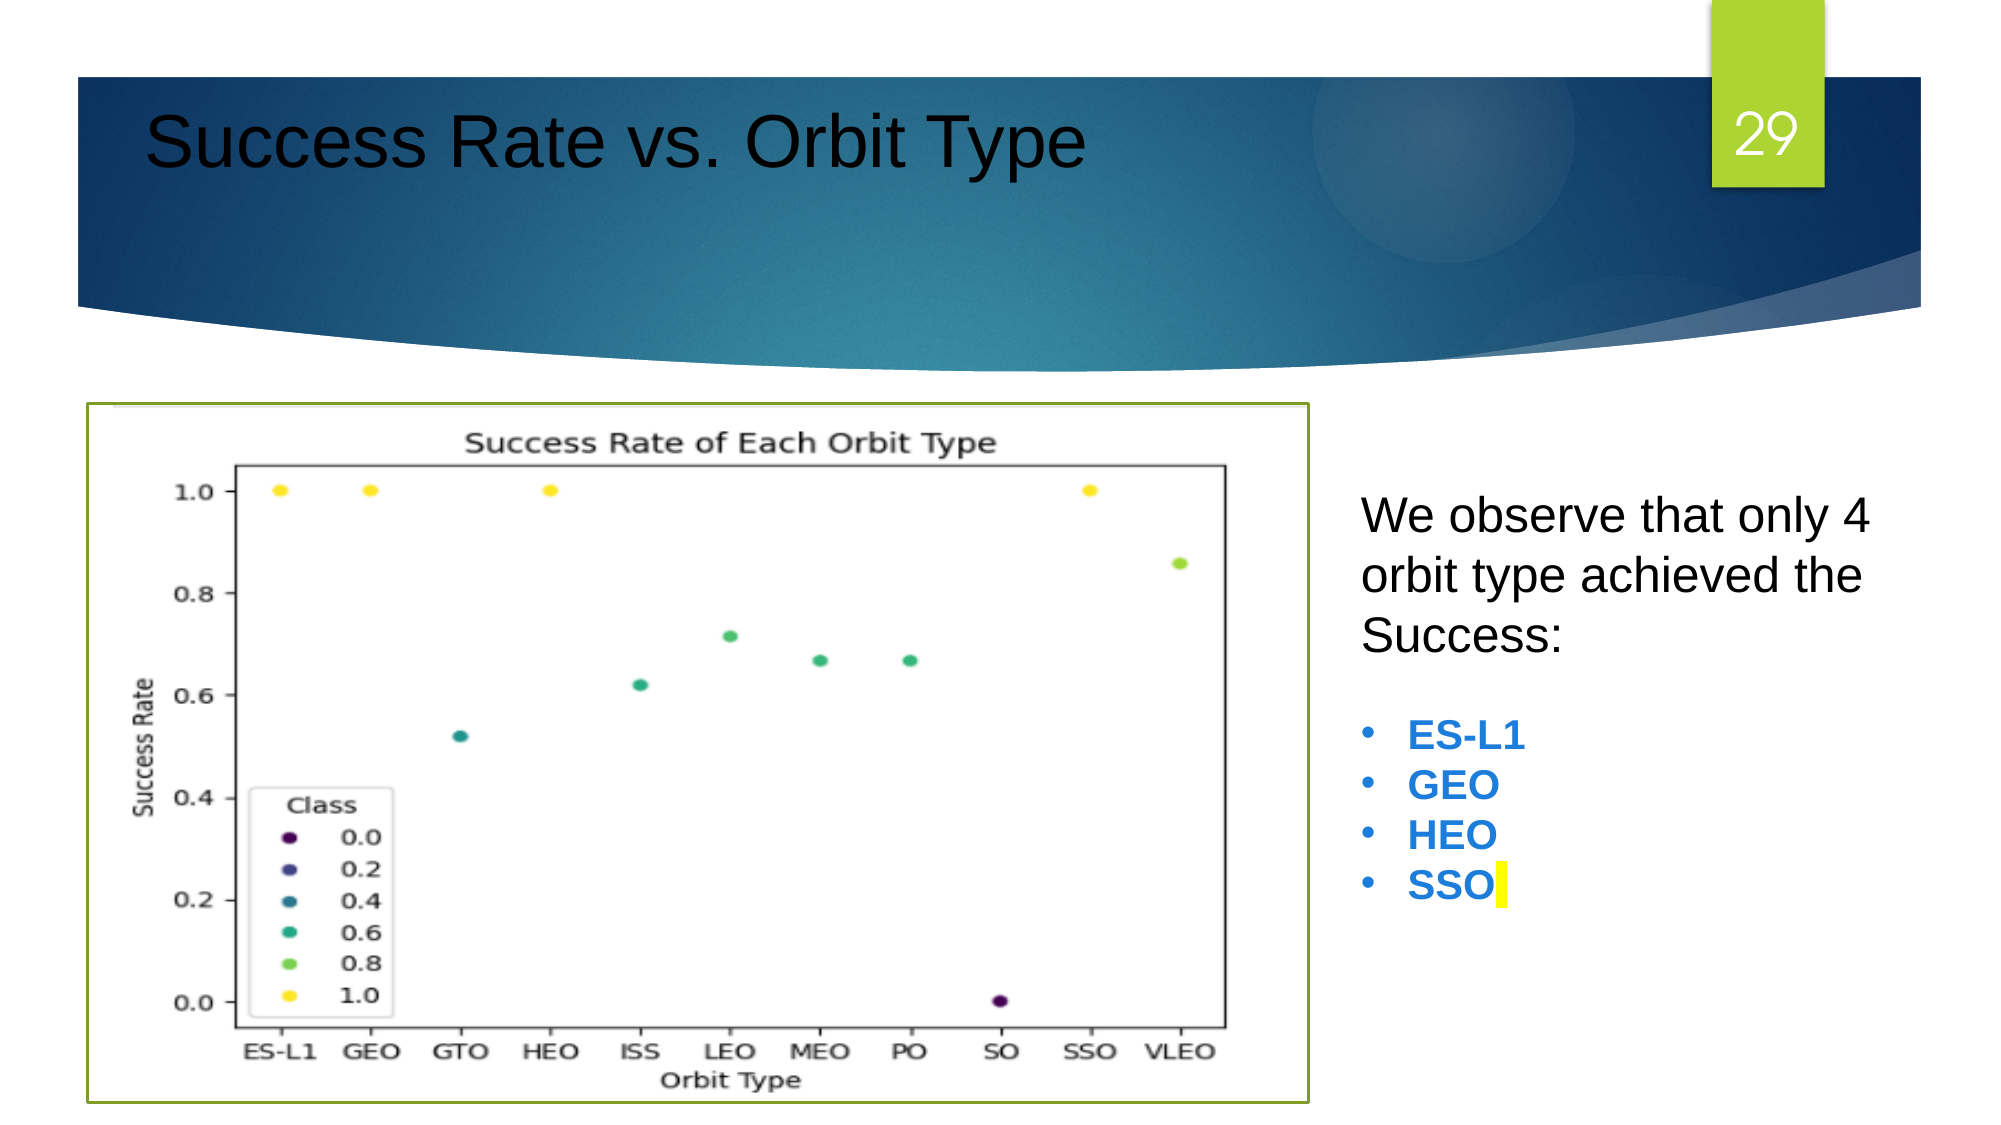

29
# Success Rate vs. Orbit Type

We observe that only 4 orbit type achieved the Success:

ES-L1
GEO
HEO
SSO